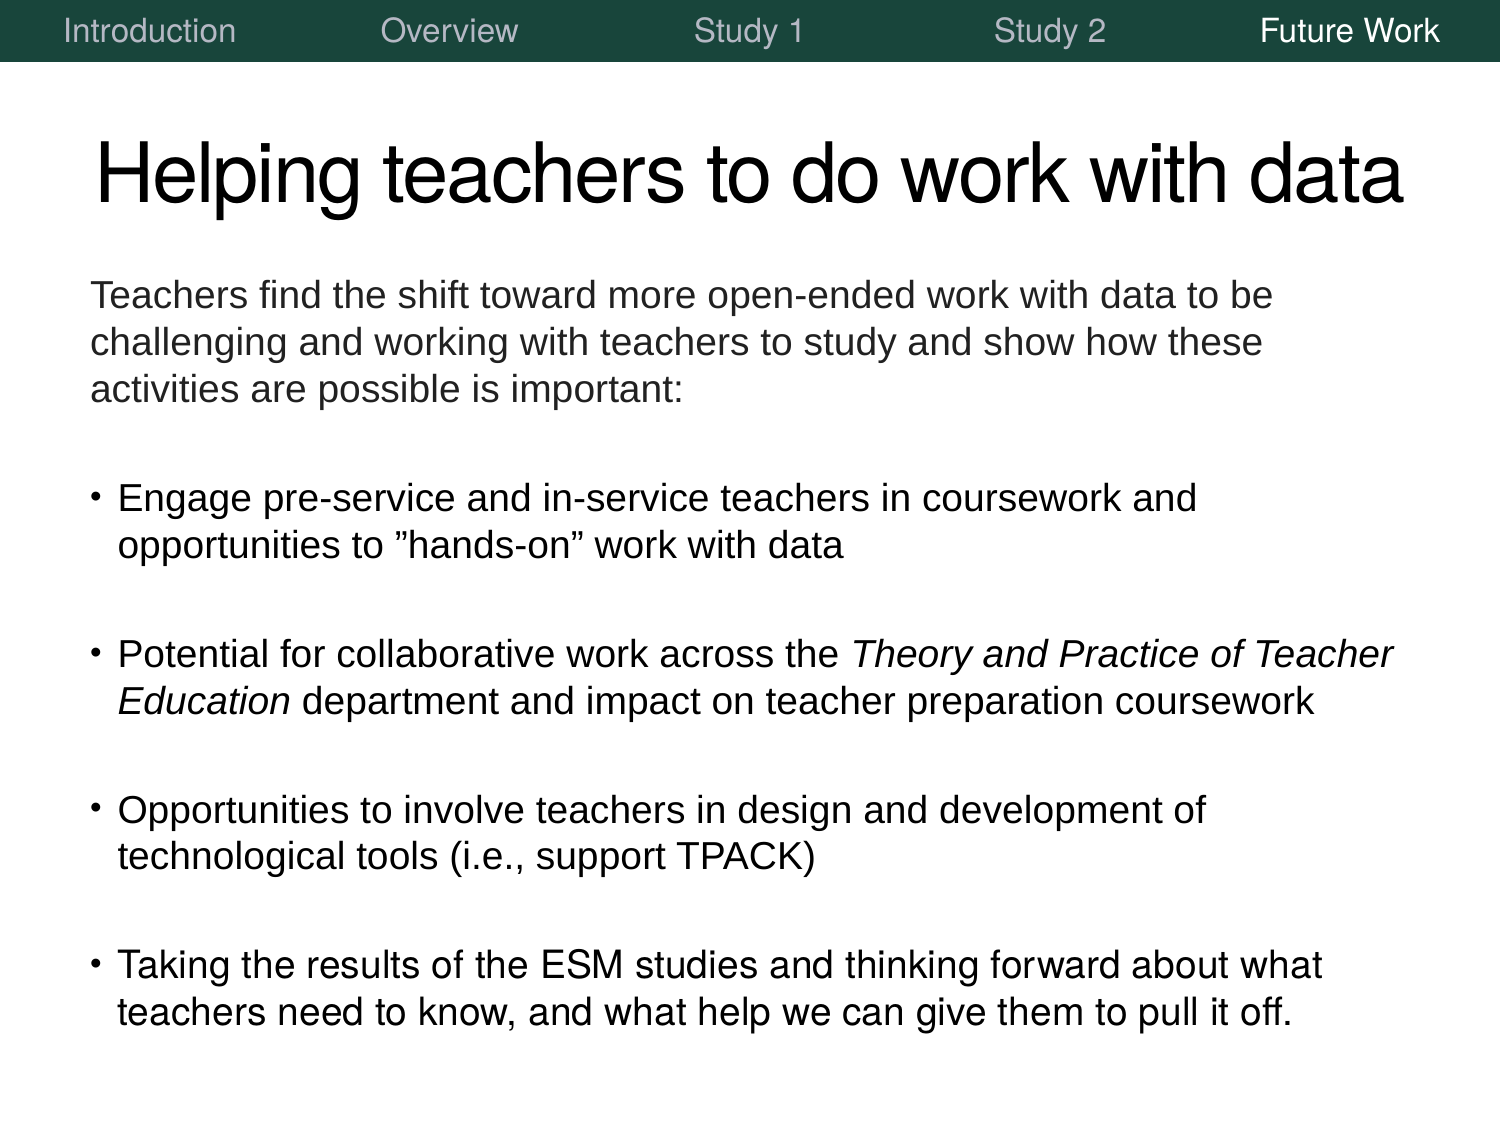

| Introduction | Overview | Study 1 | Study 2 | Future Work |
| --- | --- | --- | --- | --- |
# Helping teachers to do work with data
Teachers find the shift toward more open-ended work with data to be challenging and working with teachers to study and show how these activities are possible is important:

Engage pre-service and in-service teachers in coursework and opportunities to ”hands-on” work with data

Potential for collaborative work across the Theory and Practice of Teacher Education department and impact on teacher preparation coursework

Opportunities to involve teachers in design and development of technological tools (i.e., support TPACK)

Taking the results of the ESM studies and thinking forward about what teachers need to know, and what help we can give them to pull it off.